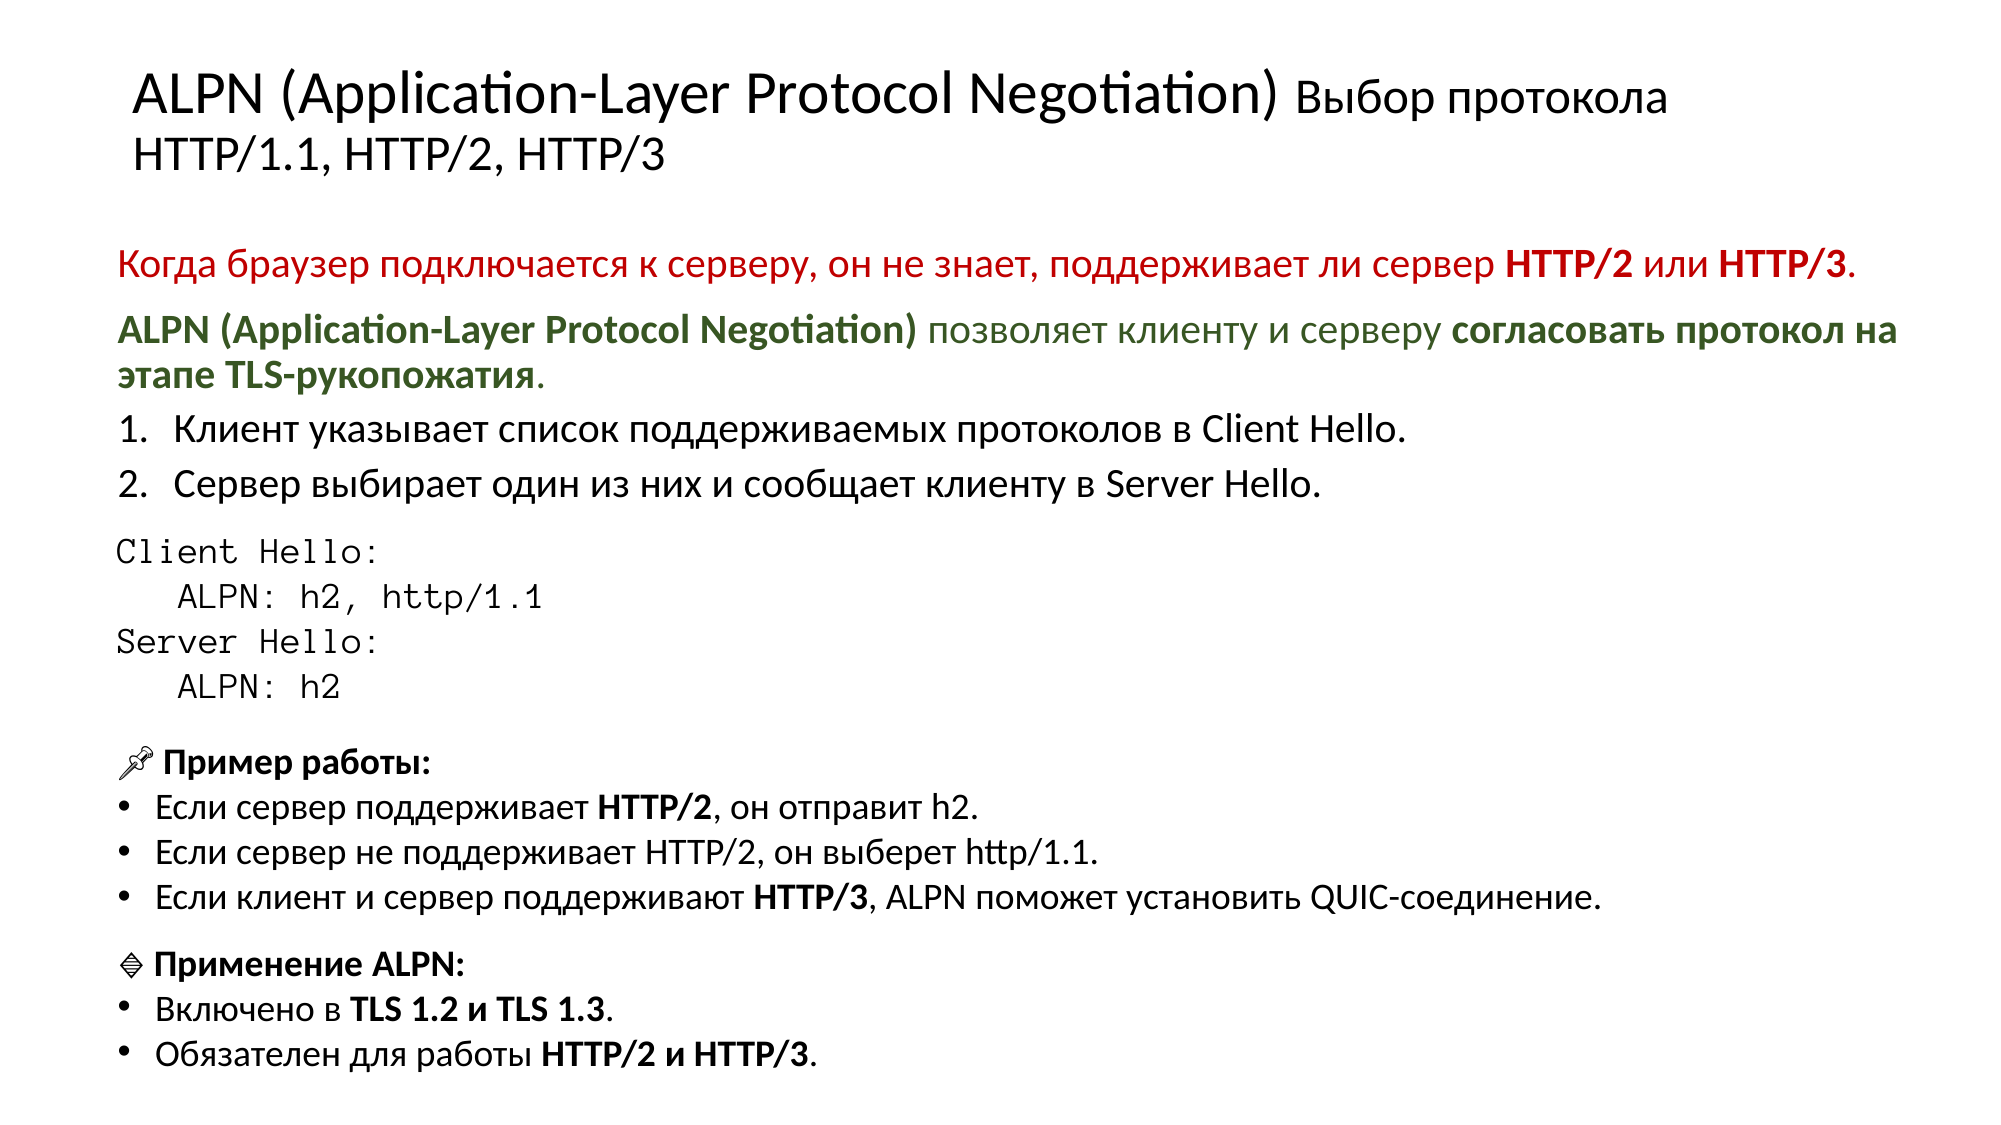

# ALPN (Application-Layer Protocol Negotiation) Выбор протокола HTTP/1.1, HTTP/2, HTTP/3
Когда браузер подключается к серверу, он не знает, поддерживает ли сервер HTTP/2 или HTTP/3.
ALPN (Application-Layer Protocol Negotiation) позволяет клиенту и серверу согласовать протокол на этапе TLS-рукопожатия.
Клиент указывает список поддерживаемых протоколов в Client Hello.
Сервер выбирает один из них и сообщает клиенту в Server Hello.
Client Hello:
   ALPN: h2, http/1.1
Server Hello:
   ALPN: h2
📌 Пример работы:
Если сервер поддерживает HTTP/2, он отправит h2.
Если сервер не поддерживает HTTP/2, он выберет http/1.1.
Если клиент и сервер поддерживают HTTP/3, ALPN поможет установить QUIC-соединение.
🔹 Применение ALPN:
Включено в TLS 1.2 и TLS 1.3.
Обязателен для работы HTTP/2 и HTTP/3.